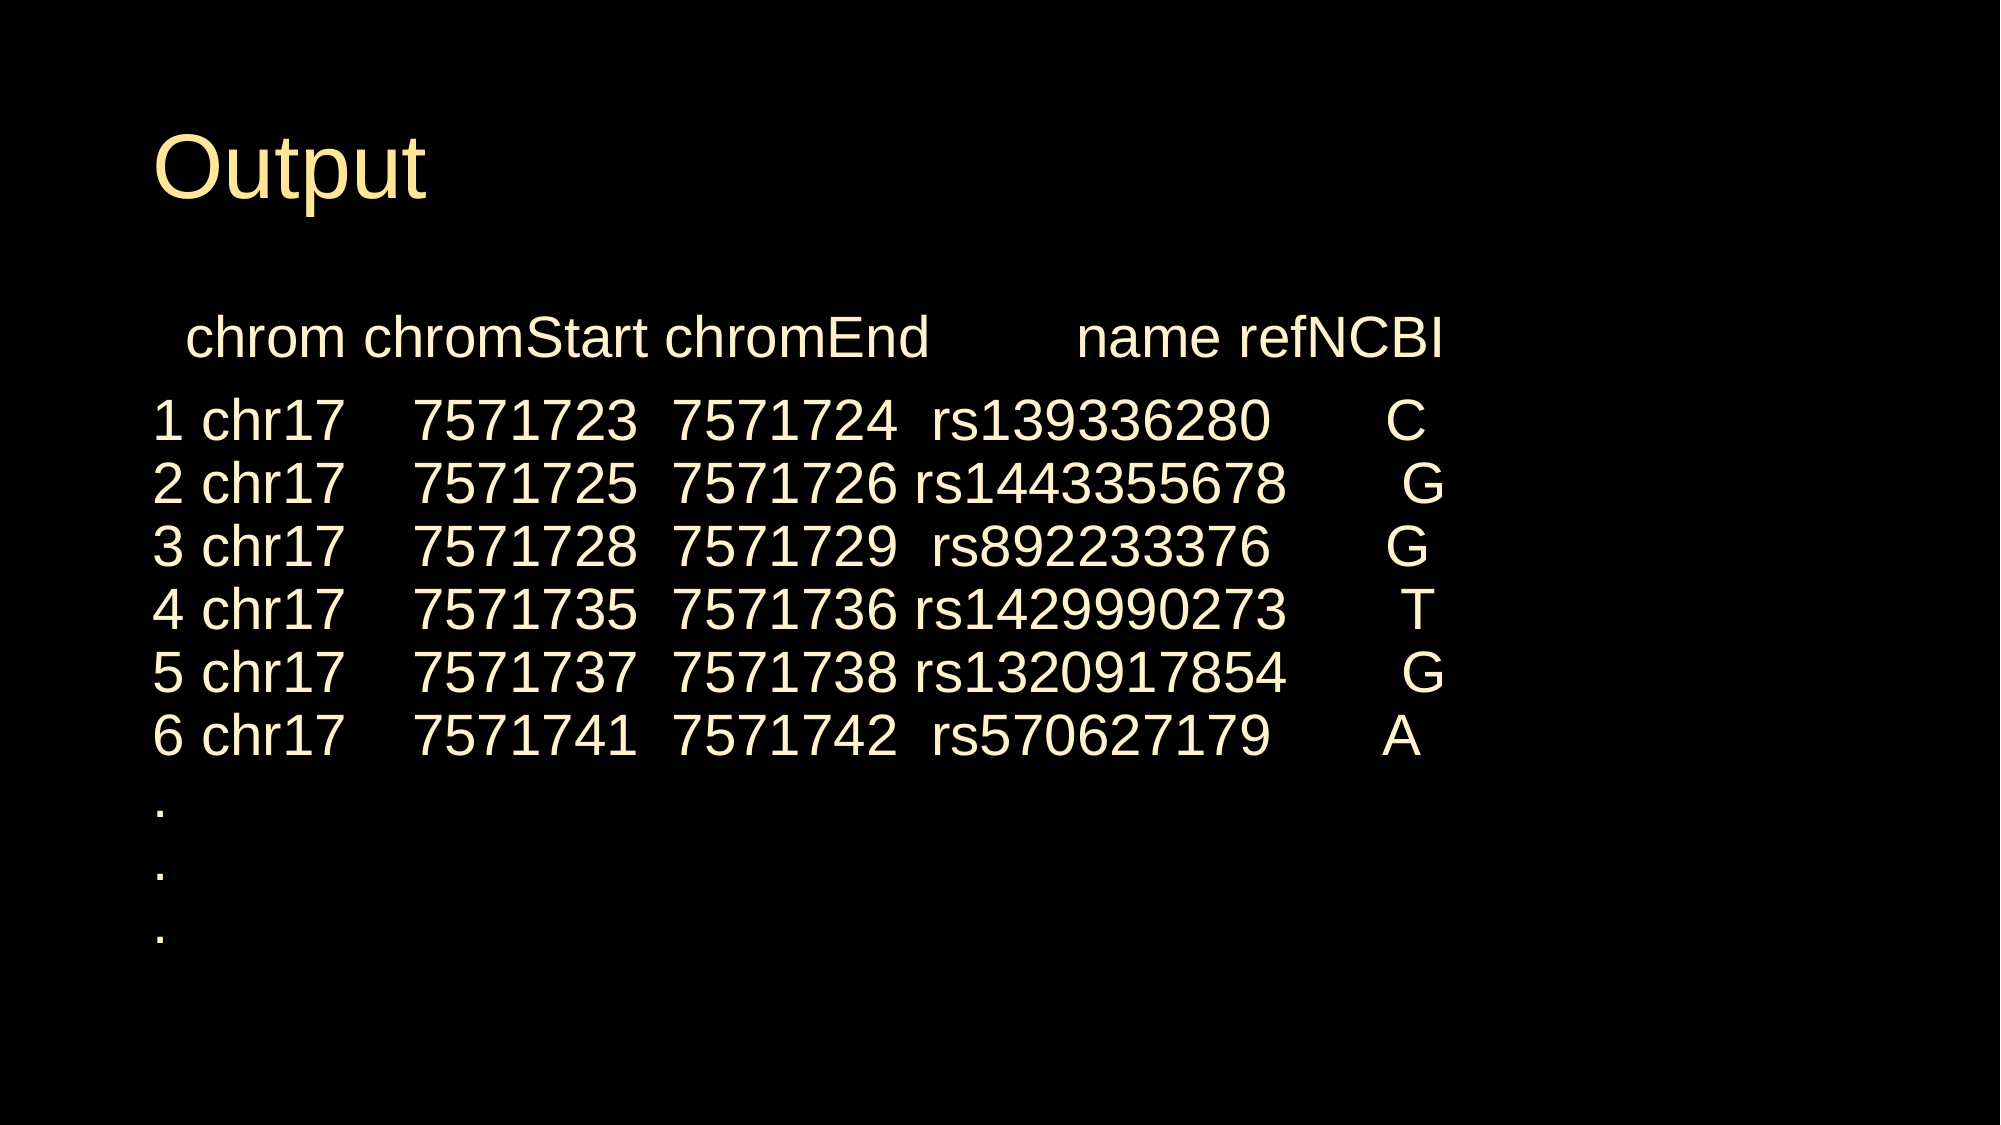

# Output
  chrom chromStart chromEnd         name refNCBI
1 chr17    7571723  7571724  rs139336280       C
2 chr17    7571725  7571726 rs1443355678       G
3 chr17    7571728  7571729  rs892233376       G
4 chr17    7571735  7571736 rs1429990273       T
5 chr17    7571737  7571738 rs1320917854       G
6 chr17    7571741  7571742  rs570627179       A
.
.
.